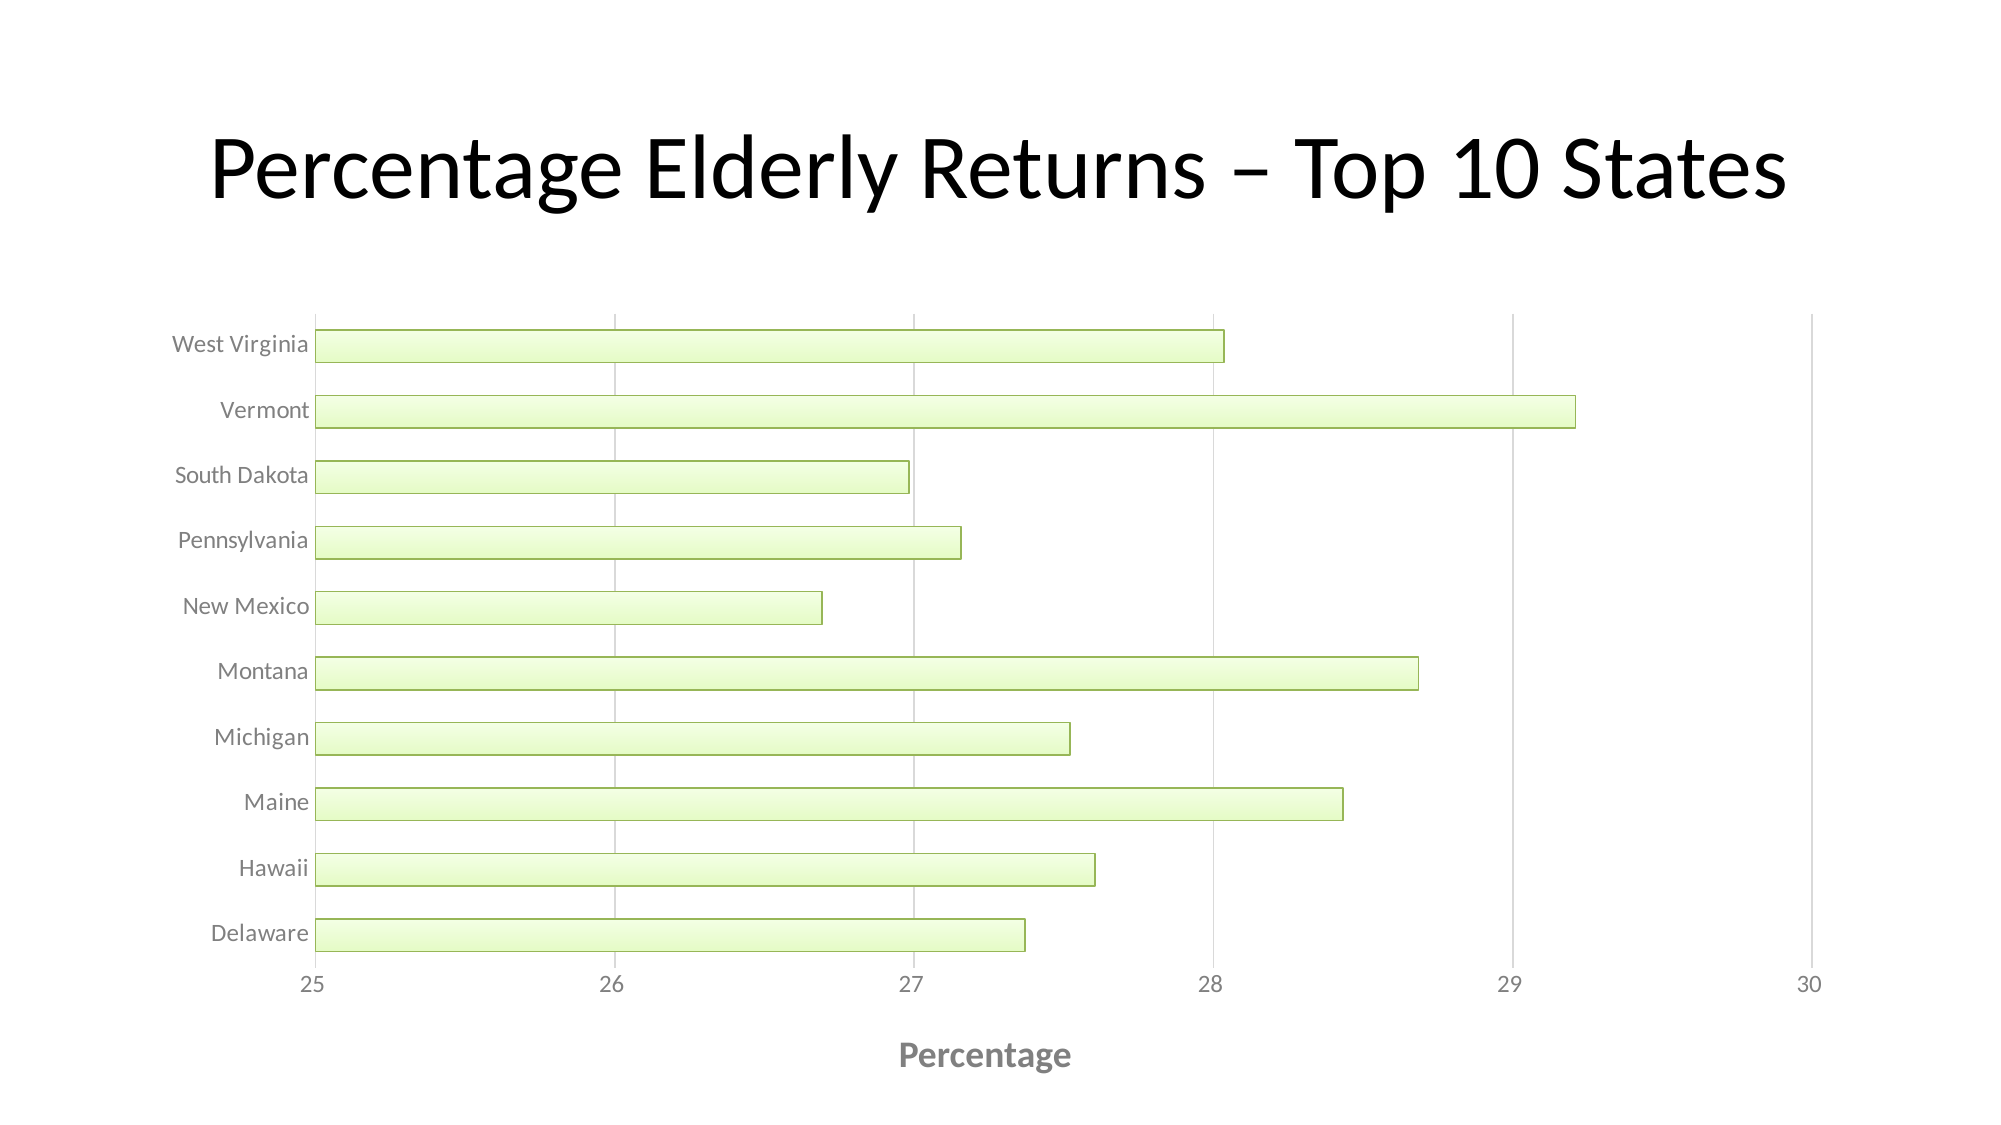

# Percentage Elderly Returns – Top 10 States

### Chart

| Category | Percentage  |
|---|---|
| Delaware | 27.370084269662918 |
| Hawaii | 27.603718242444586 |
| Maine | 28.432713137800175 |
| Michigan | 27.521870337718703 |
| Montana | 28.684988415754574 |
| New Mexico | 26.69295501608142 |
| Pennsylvania | 27.156194859000628 |
| South Dakota | 26.981989564046454 |
| Vermont | 29.208862701773768 |
| West Virginia | 28.035579205467304 |
Percentage